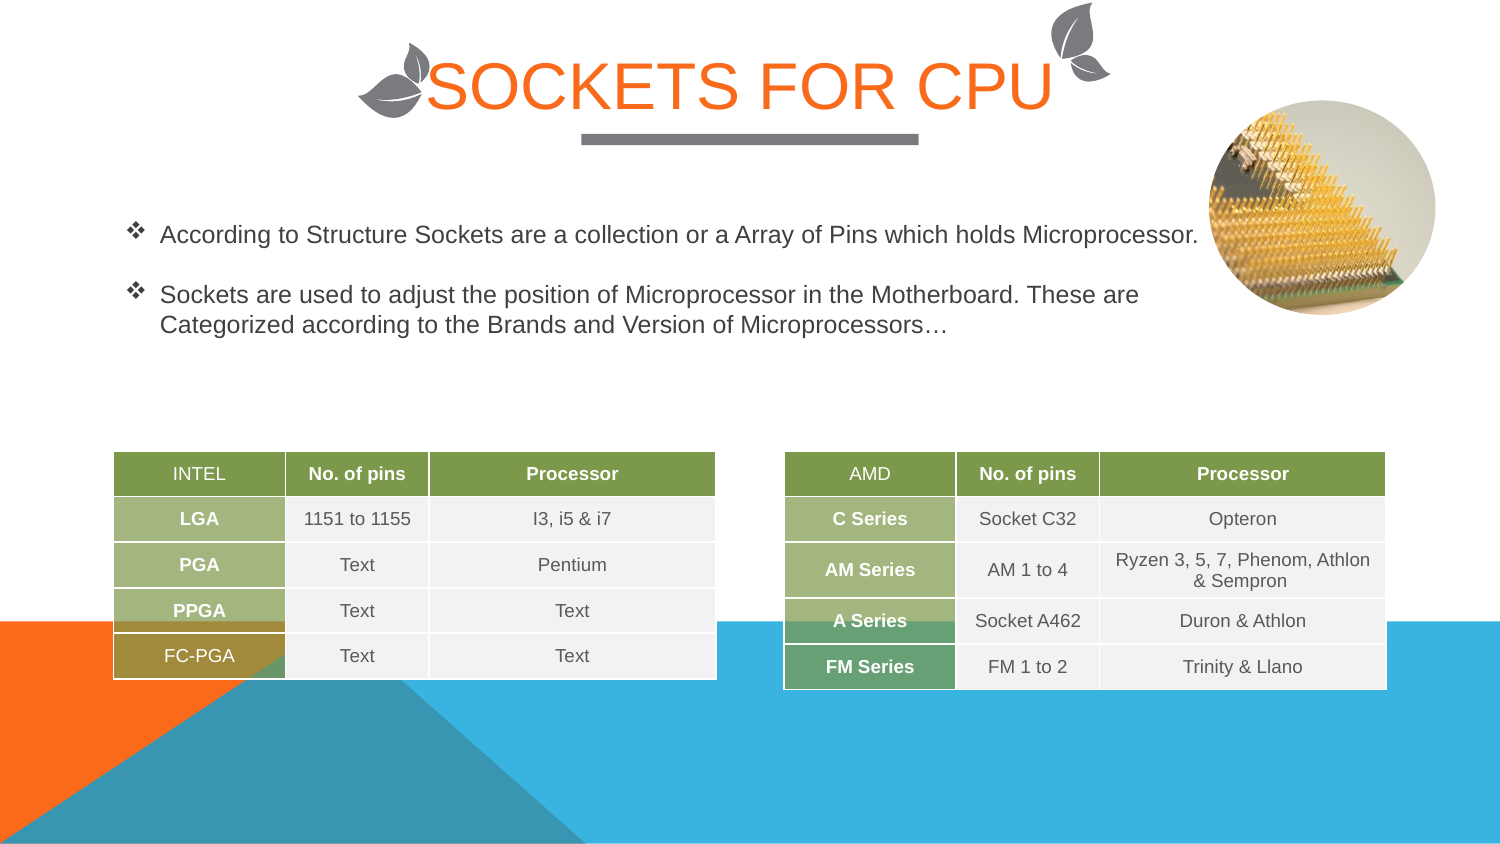

SOCKETS FOR CPU

According to Structure Sockets are a collection or a Array of Pins which holds Microprocessor.

Sockets are used to adjust the position of Microprocessor in the Motherboard. These are Categorized according to the Brands and Version of Microprocessors…

| INTEL | No. of pins | Processor |
| --- | --- | --- |
| LGA | 1151 to 1155 | I3, i5 & i7 |
| PGA | Text | Pentium |
| PPGA | Text | Text |
| FC-PGA | Text | Text |
| AMD | No. of pins | Processor |
| --- | --- | --- |
| C Series | Socket C32 | Opteron |
| AM Series | AM 1 to 4 | Ryzen 3, 5, 7, Phenom, Athlon & Sempron |
| A Series | Socket A462 | Duron & Athlon |
| FM Series | FM 1 to 2 | Trinity & Llano |